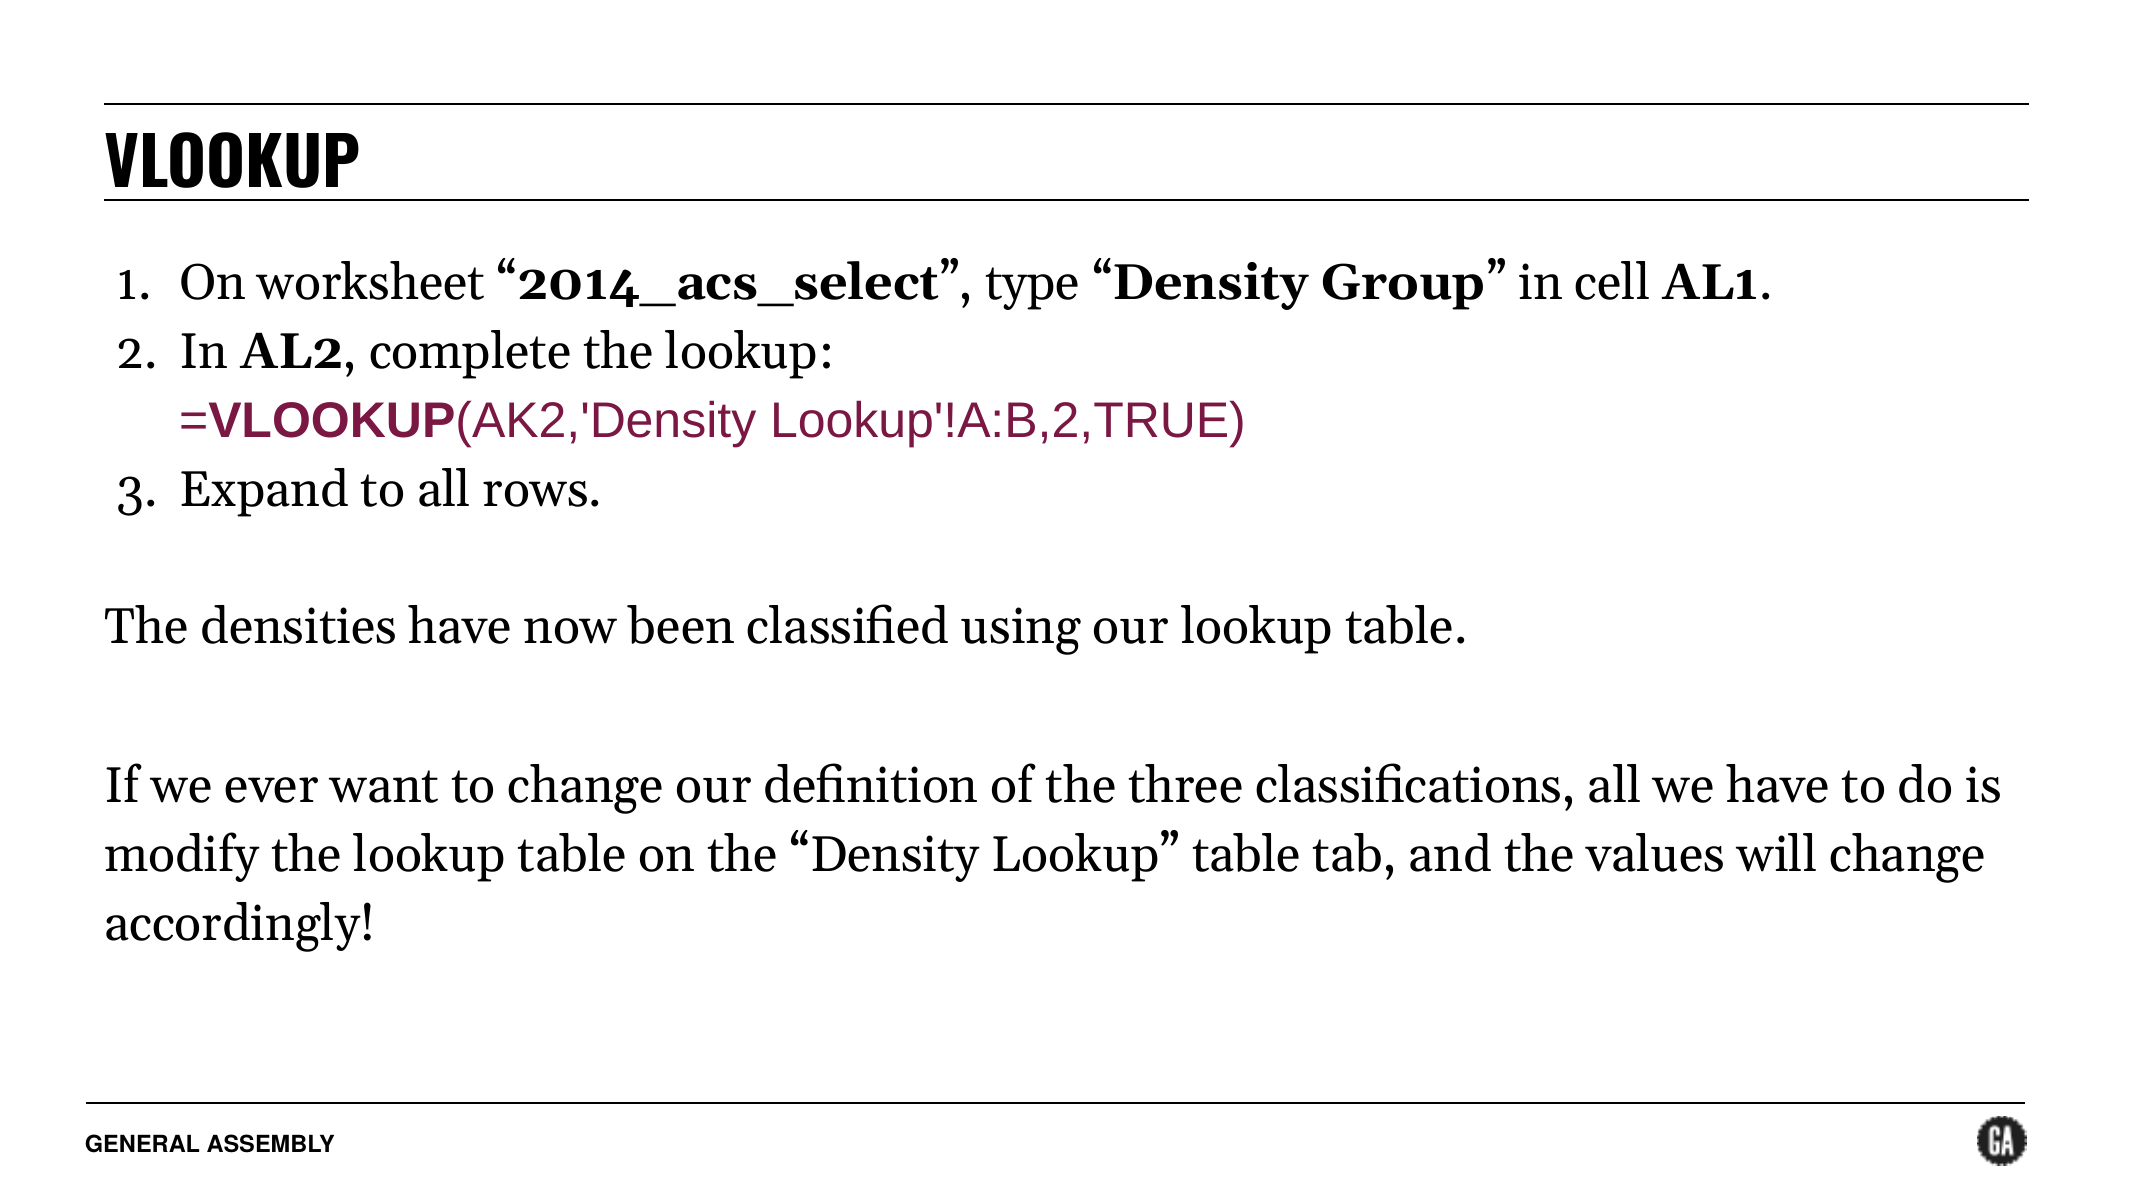

VLOOKUP
On worksheet “2014_acs_select”, type “Density Group” in cell AL1.
In AL2, complete the lookup:
=VLOOKUP(AK2,'Density Lookup'!A:B,2,TRUE)
Expand to all rows.

The densities have now been classified using our lookup table.
If we ever want to change our definition of the three classifications, all we have to do is modify the lookup table on the “Density Lookup” table tab, and the values will change accordingly!